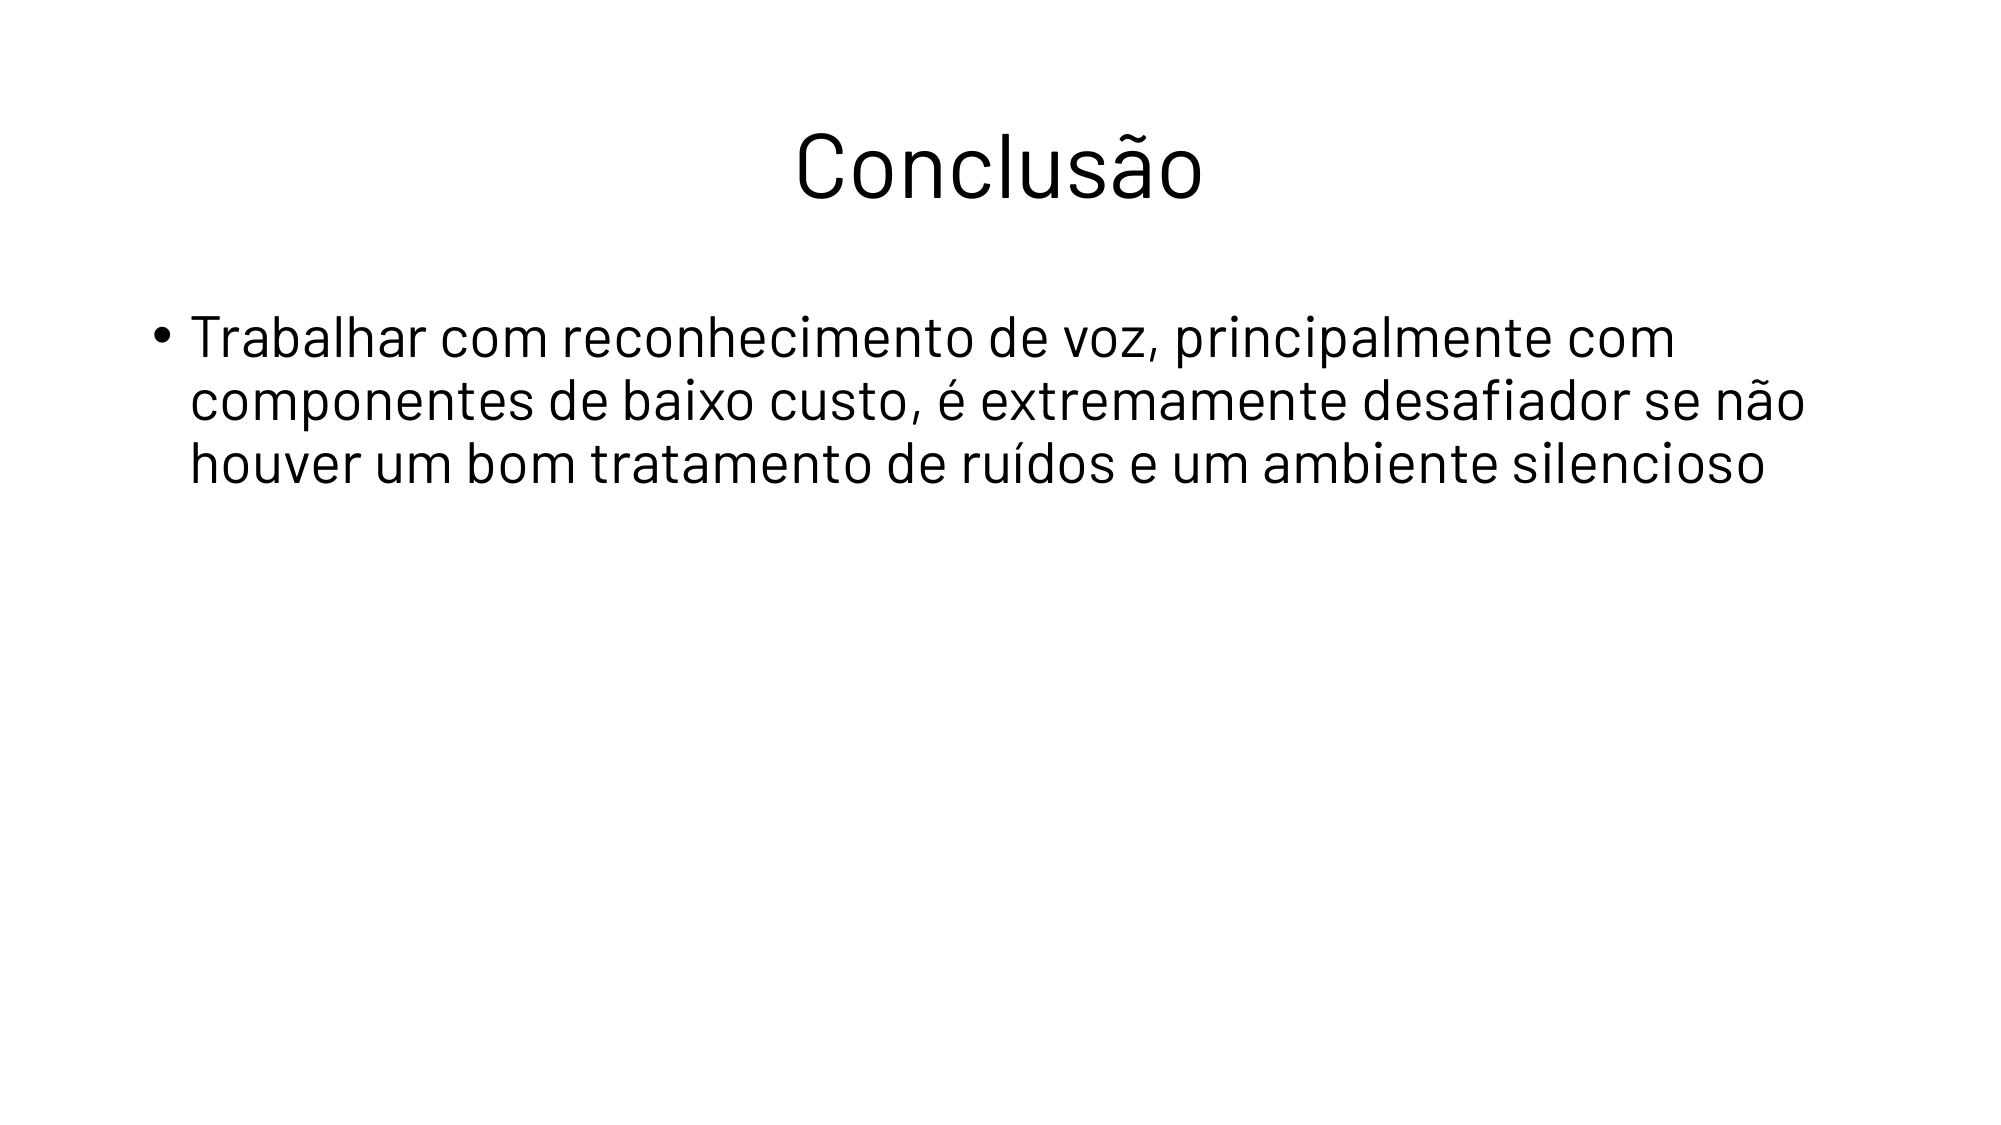

# Conclusão
Trabalhar com reconhecimento de voz, principalmente com componentes de baixo custo, é extremamente desafiador se não houver um bom tratamento de ruídos e um ambiente silencioso